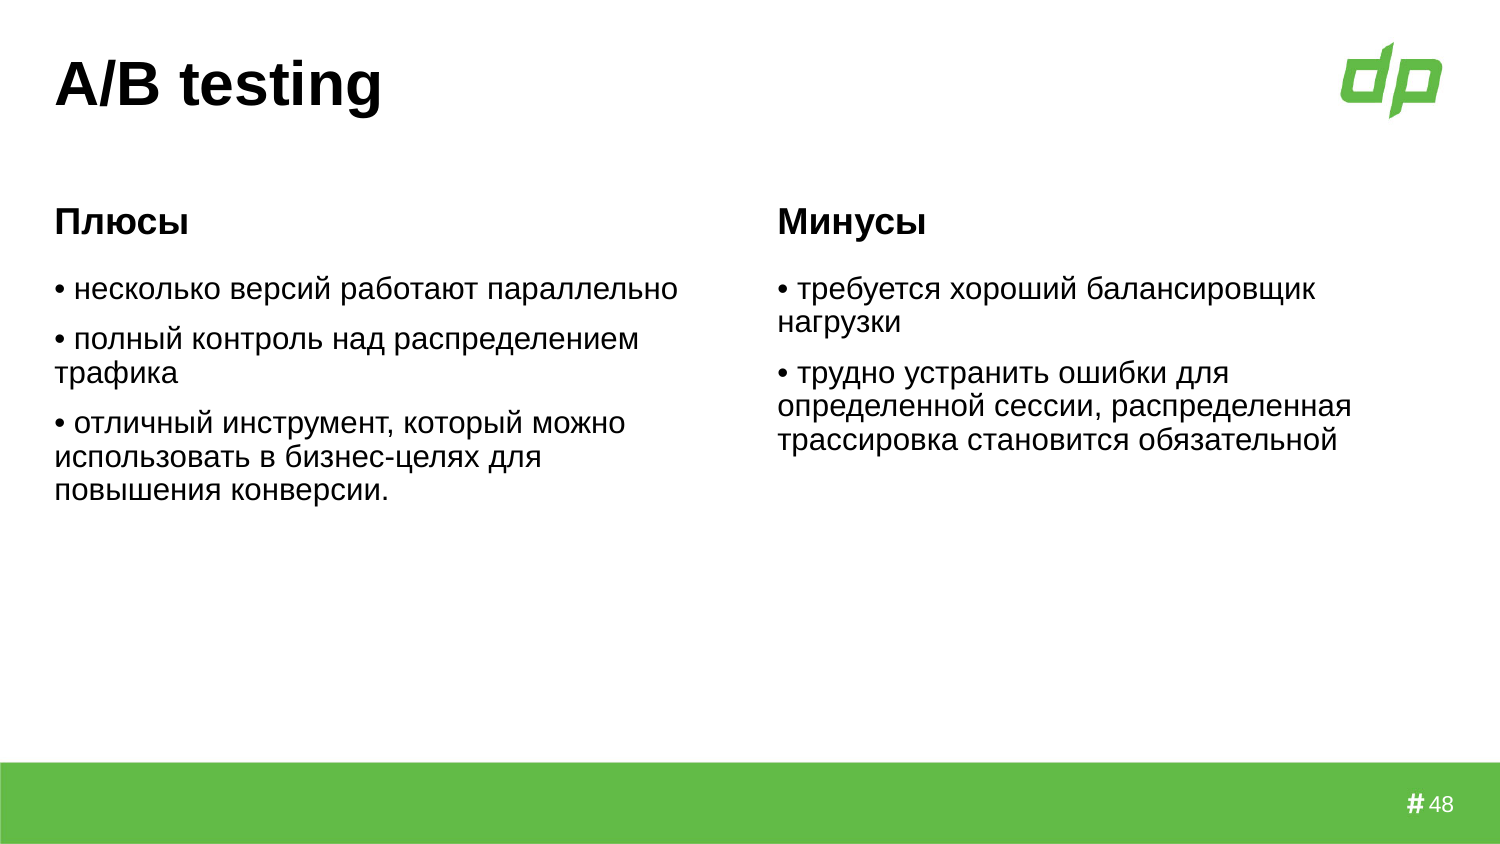

# A/B testing
Минусы
Плюсы
• несколько версий работают параллельно
• полный контроль над распределением трафика
• отличный инструмент, который можно использовать в бизнес-целях для повышения конверсии.

• требуется хороший балансировщик нагрузки
• трудно устранить ошибки для определенной сессии, распределенная трассировка становится обязательной

48